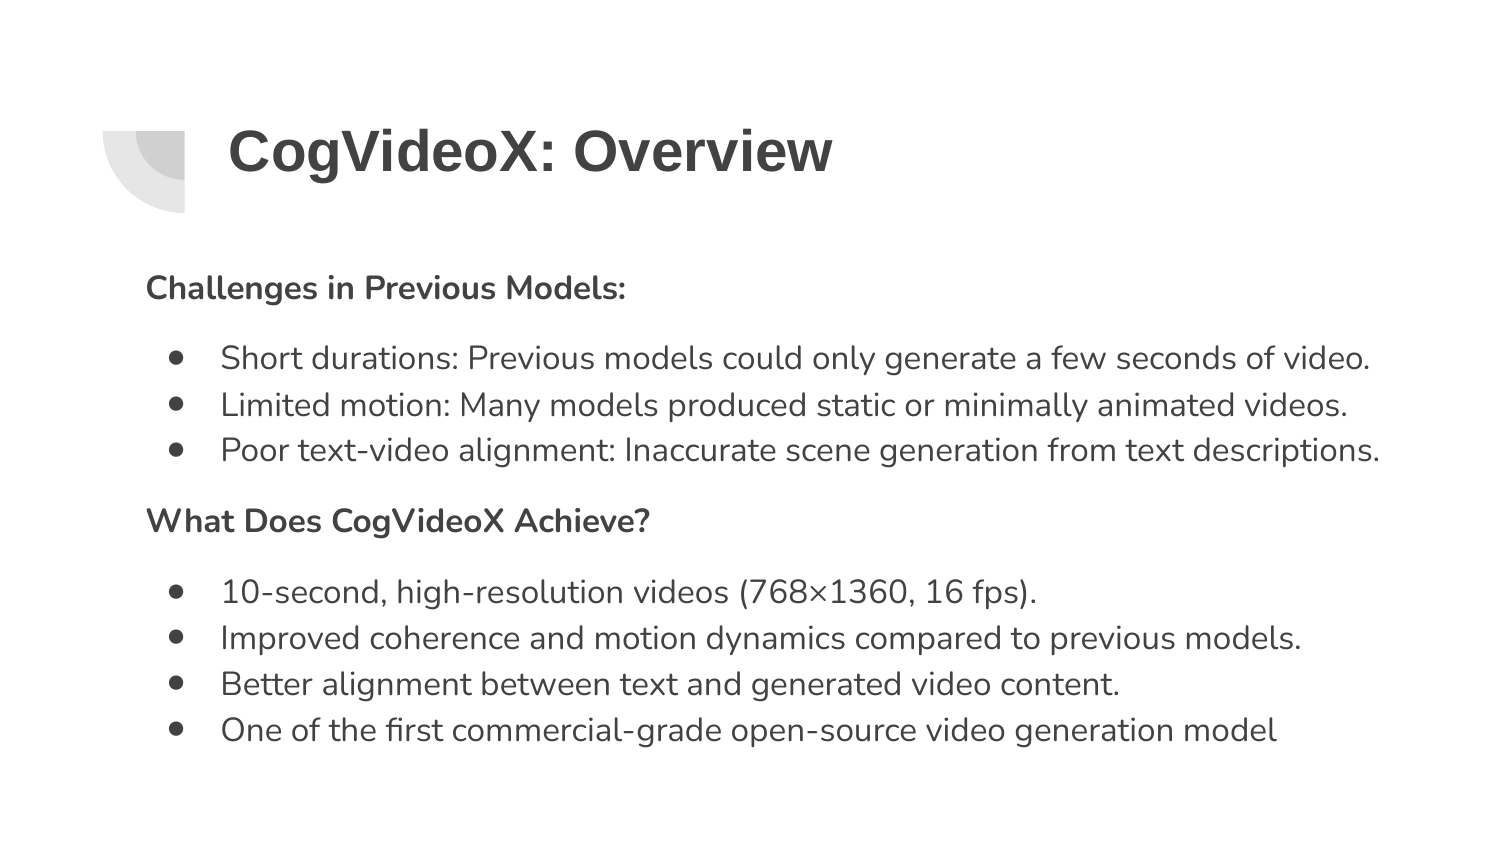

# CogVideoX: Overview
Challenges in Previous Models:
Short durations: Previous models could only generate a few seconds of video.
Limited motion: Many models produced static or minimally animated videos.
Poor text-video alignment: Inaccurate scene generation from text descriptions.
What Does CogVideoX Achieve?
10-second, high-resolution videos (768×1360, 16 fps).
Improved coherence and motion dynamics compared to previous models.
Better alignment between text and generated video content.
One of the first commercial-grade open-source video generation model